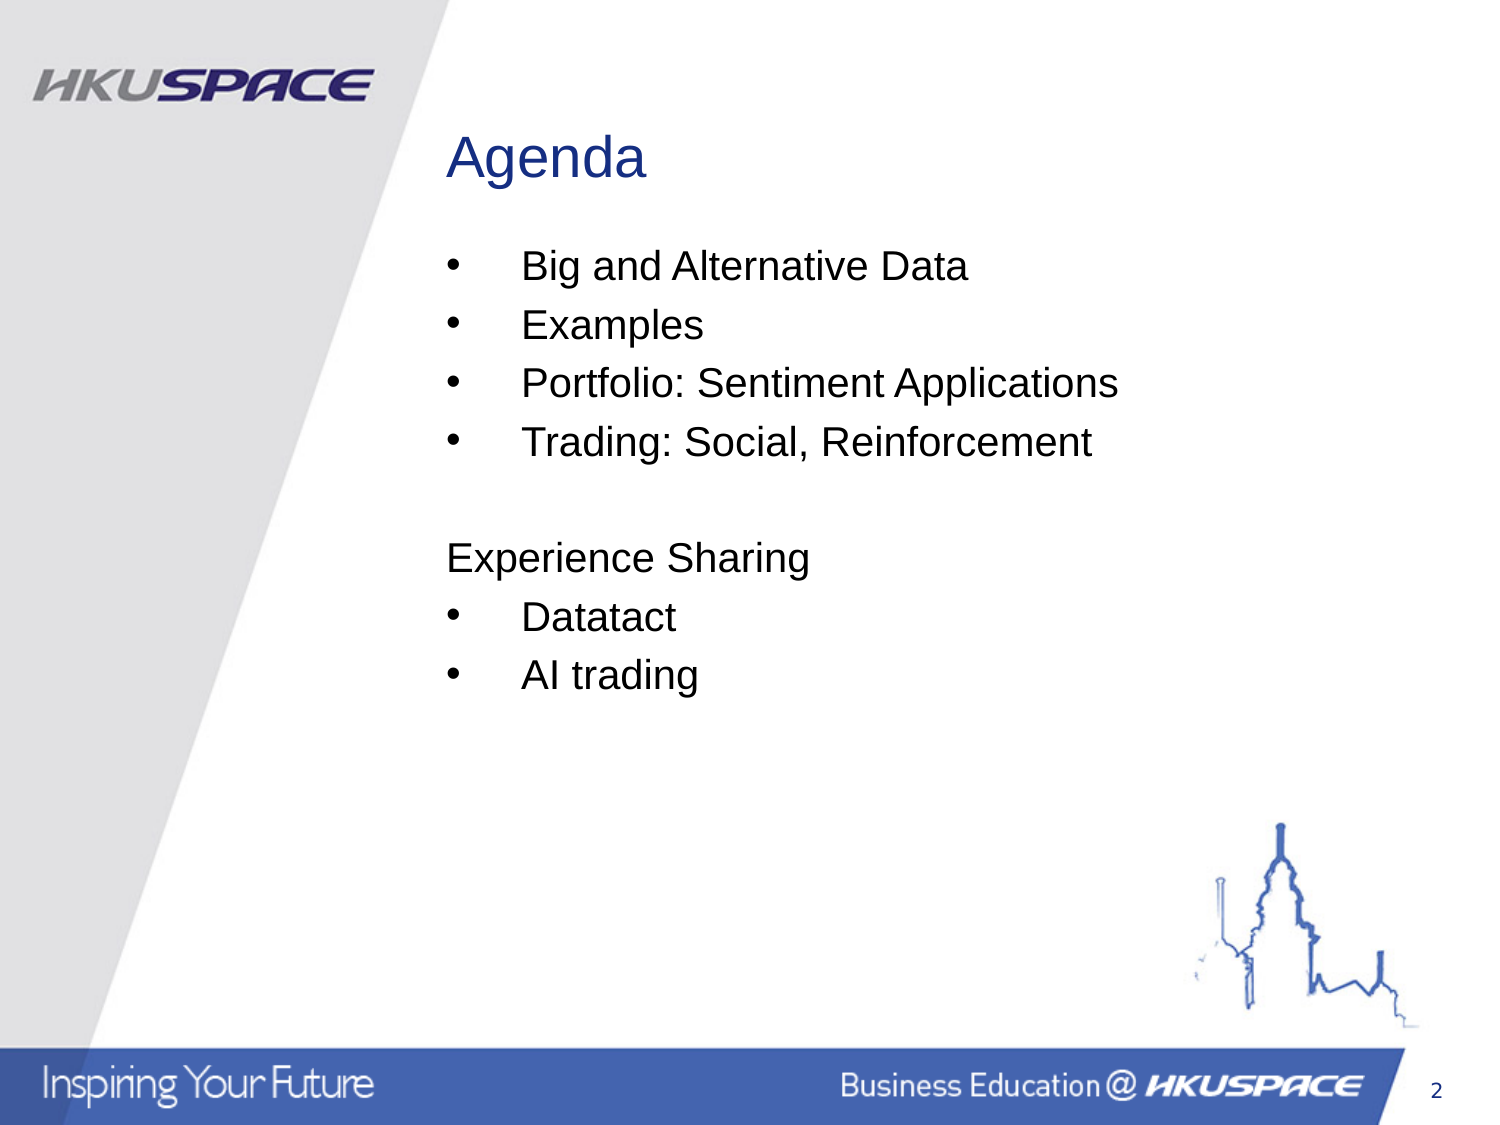

# Agenda
Big and Alternative Data
Examples
Portfolio: Sentiment Applications
Trading: Social, Reinforcement

Experience Sharing
Datatact
AI trading
2